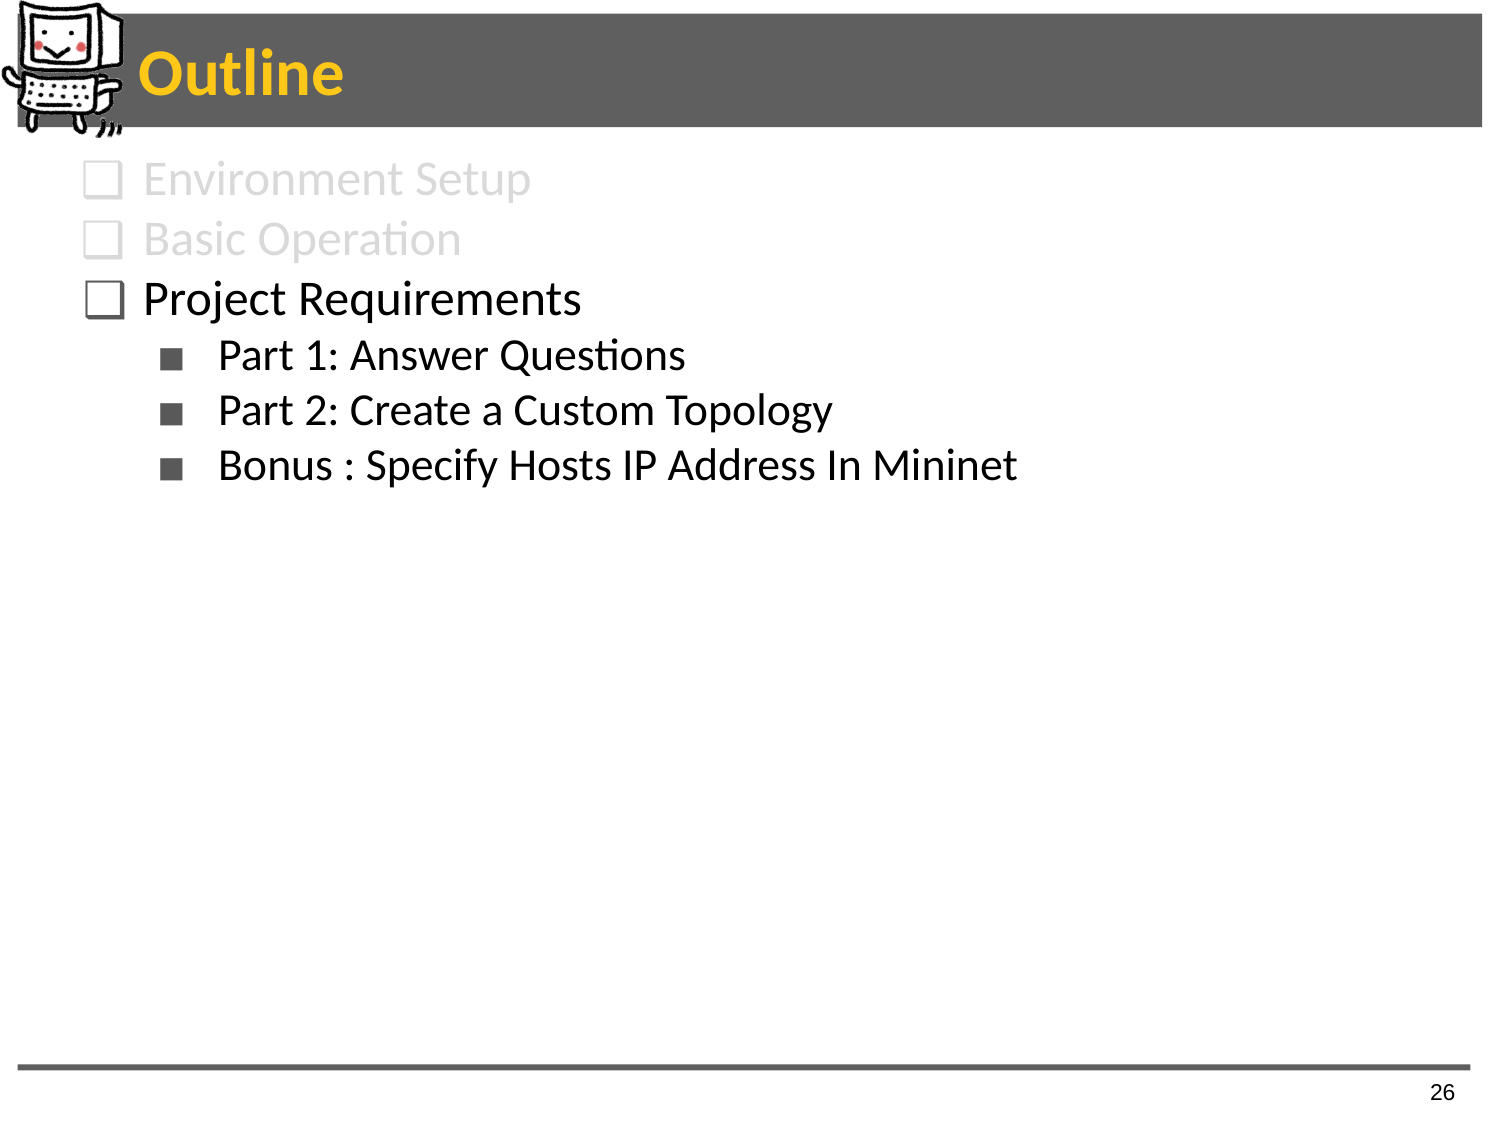

# Outline
Environment Setup
Basic Operation
Project Requirements
Part 1: Answer Questions
Part 2: Create a Custom Topology
Bonus : Specify Hosts IP Address In Mininet
26